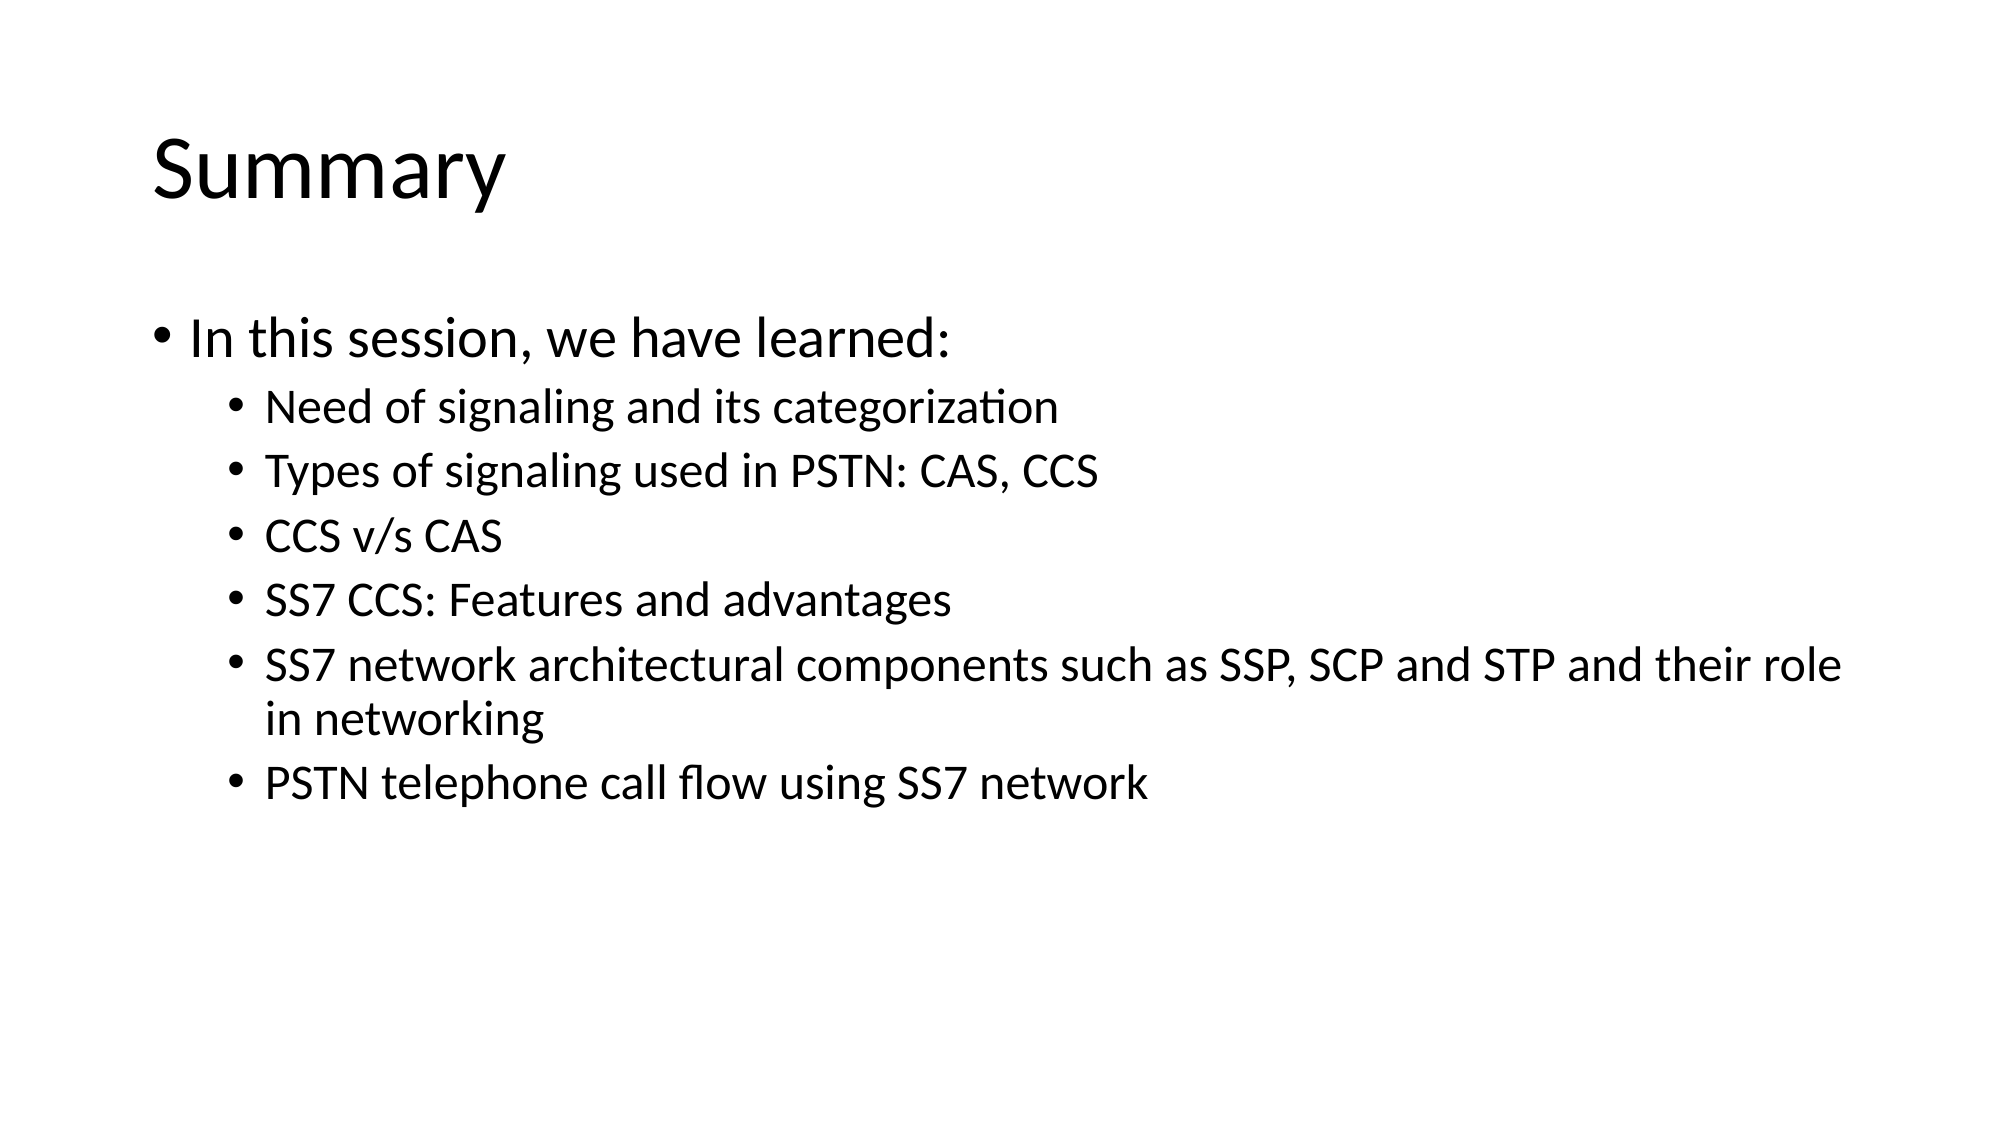

# Summary
In this session, we have learned:
Need of signaling and its categorization
Types of signaling used in PSTN: CAS, CCS
CCS v/s CAS
SS7 CCS: Features and advantages
SS7 network architectural components such as SSP, SCP and STP and their role in networking
PSTN telephone call flow using SS7 network

CONFIDENTIAL© Copyright 2008 Tech Mahindra Limited
149